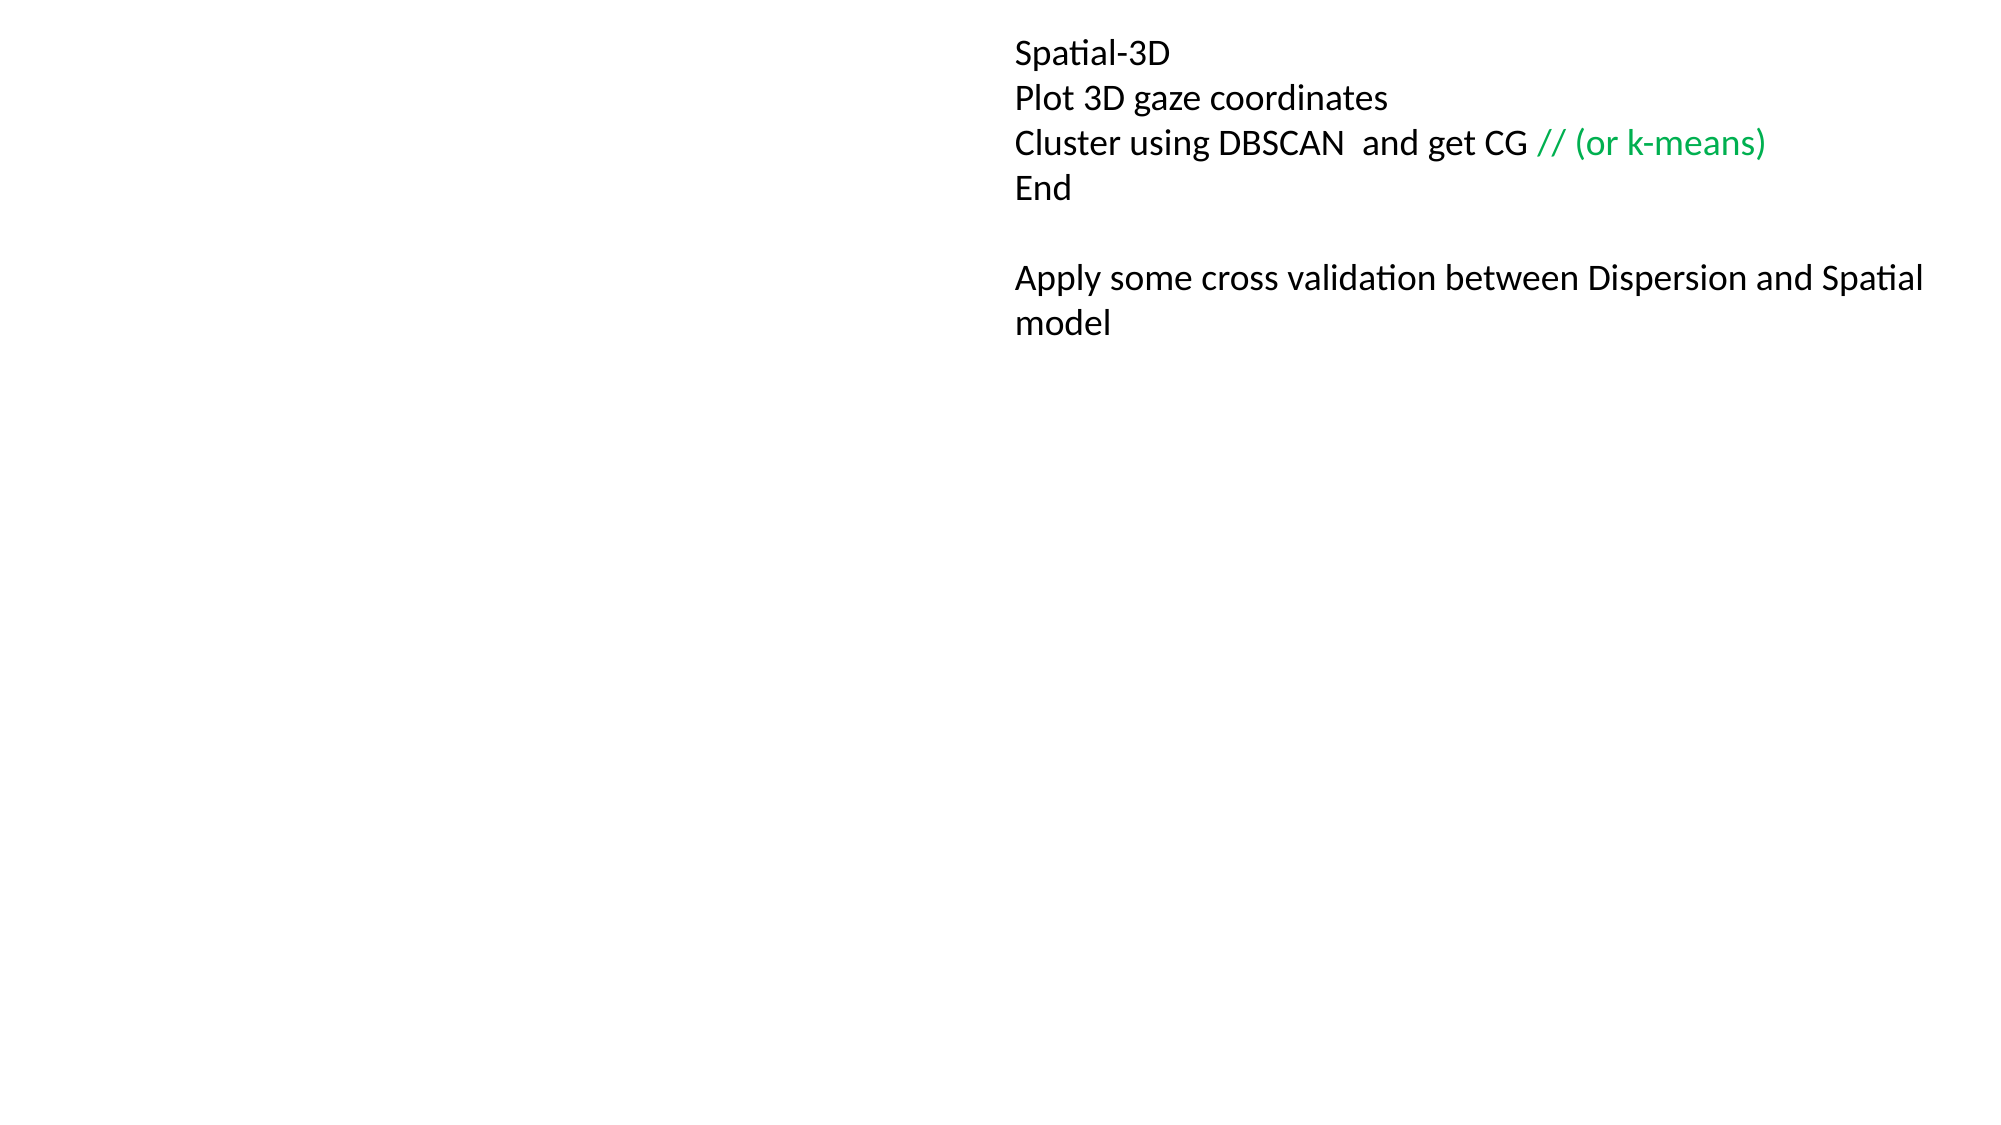

Spatial-3D
Plot 3D gaze coordinates
Cluster using DBSCAN  and get CG // (or k-means)
End

Apply some cross validation between Dispersion and Spatial model